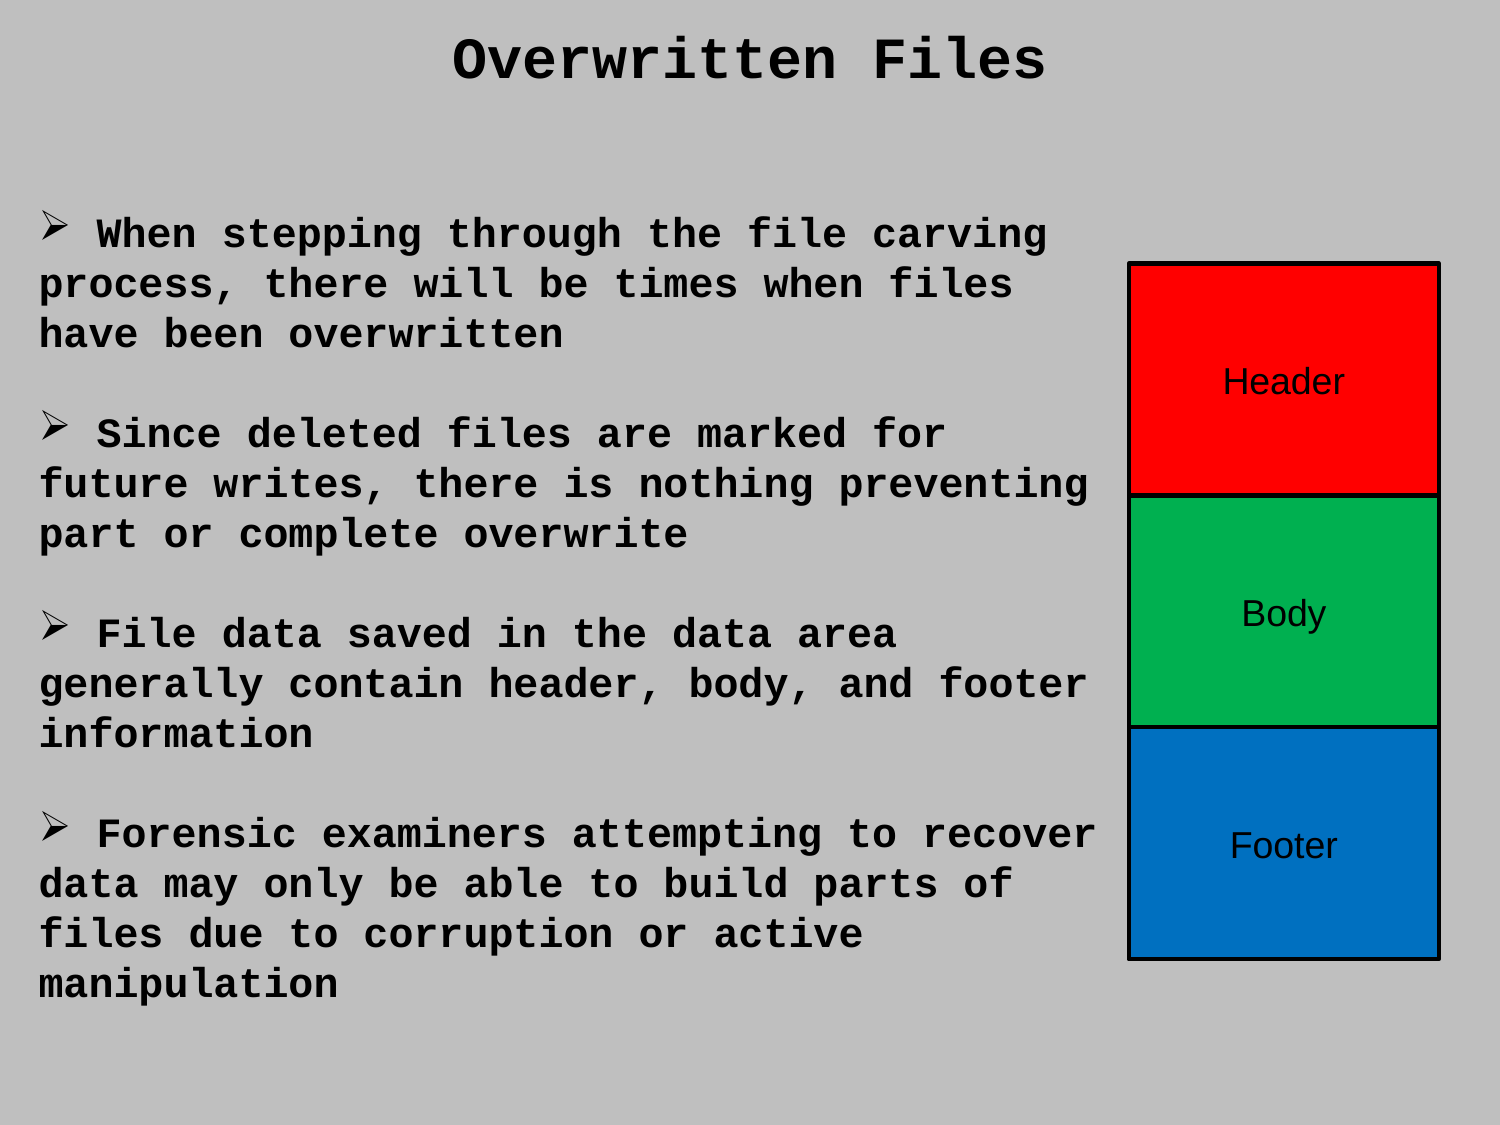

Overwritten Files
 When stepping through the file carving process, there will be times when files have been overwritten

 Since deleted files are marked for future writes, there is nothing preventing part or complete overwrite

 File data saved in the data area generally contain header, body, and footer information

 Forensic examiners attempting to recover data may only be able to build parts of files due to corruption or active manipulation

Header
Body
Footer